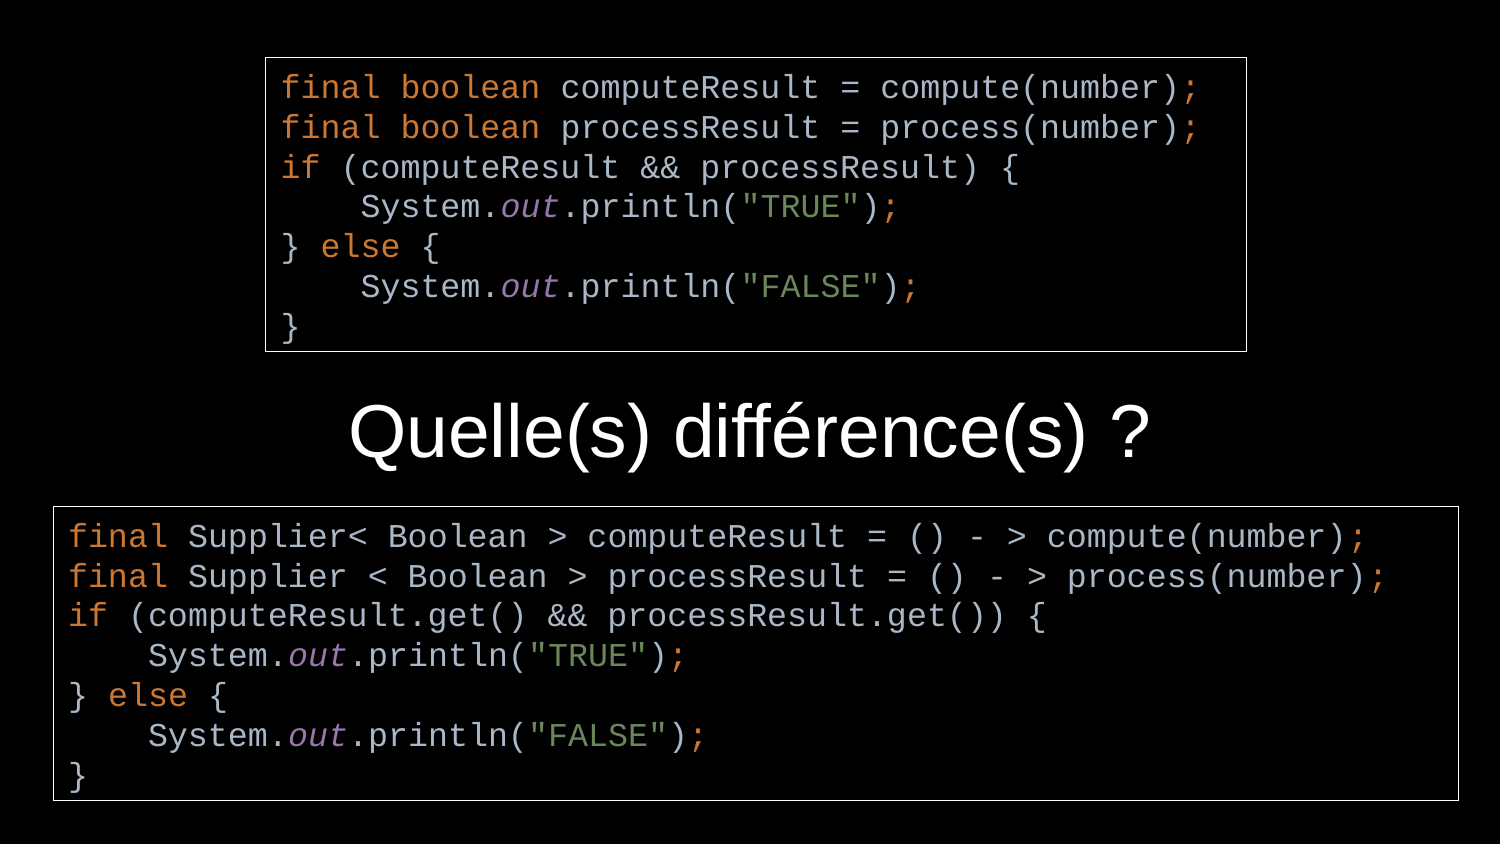

final boolean computeResult = compute(number);
final boolean processResult = process(number);
if (computeResult && processResult) {
    System.out.println("TRUE");
} else {
    System.out.println("FALSE");
}
Quelle(s) différence(s) ?
final Supplier< Boolean > computeResult = () - > compute(number);
final Supplier < Boolean > processResult = () - > process(number);
if (computeResult.get() && processResult.get()) {
    System.out.println("TRUE");
} else {
    System.out.println("FALSE");
}